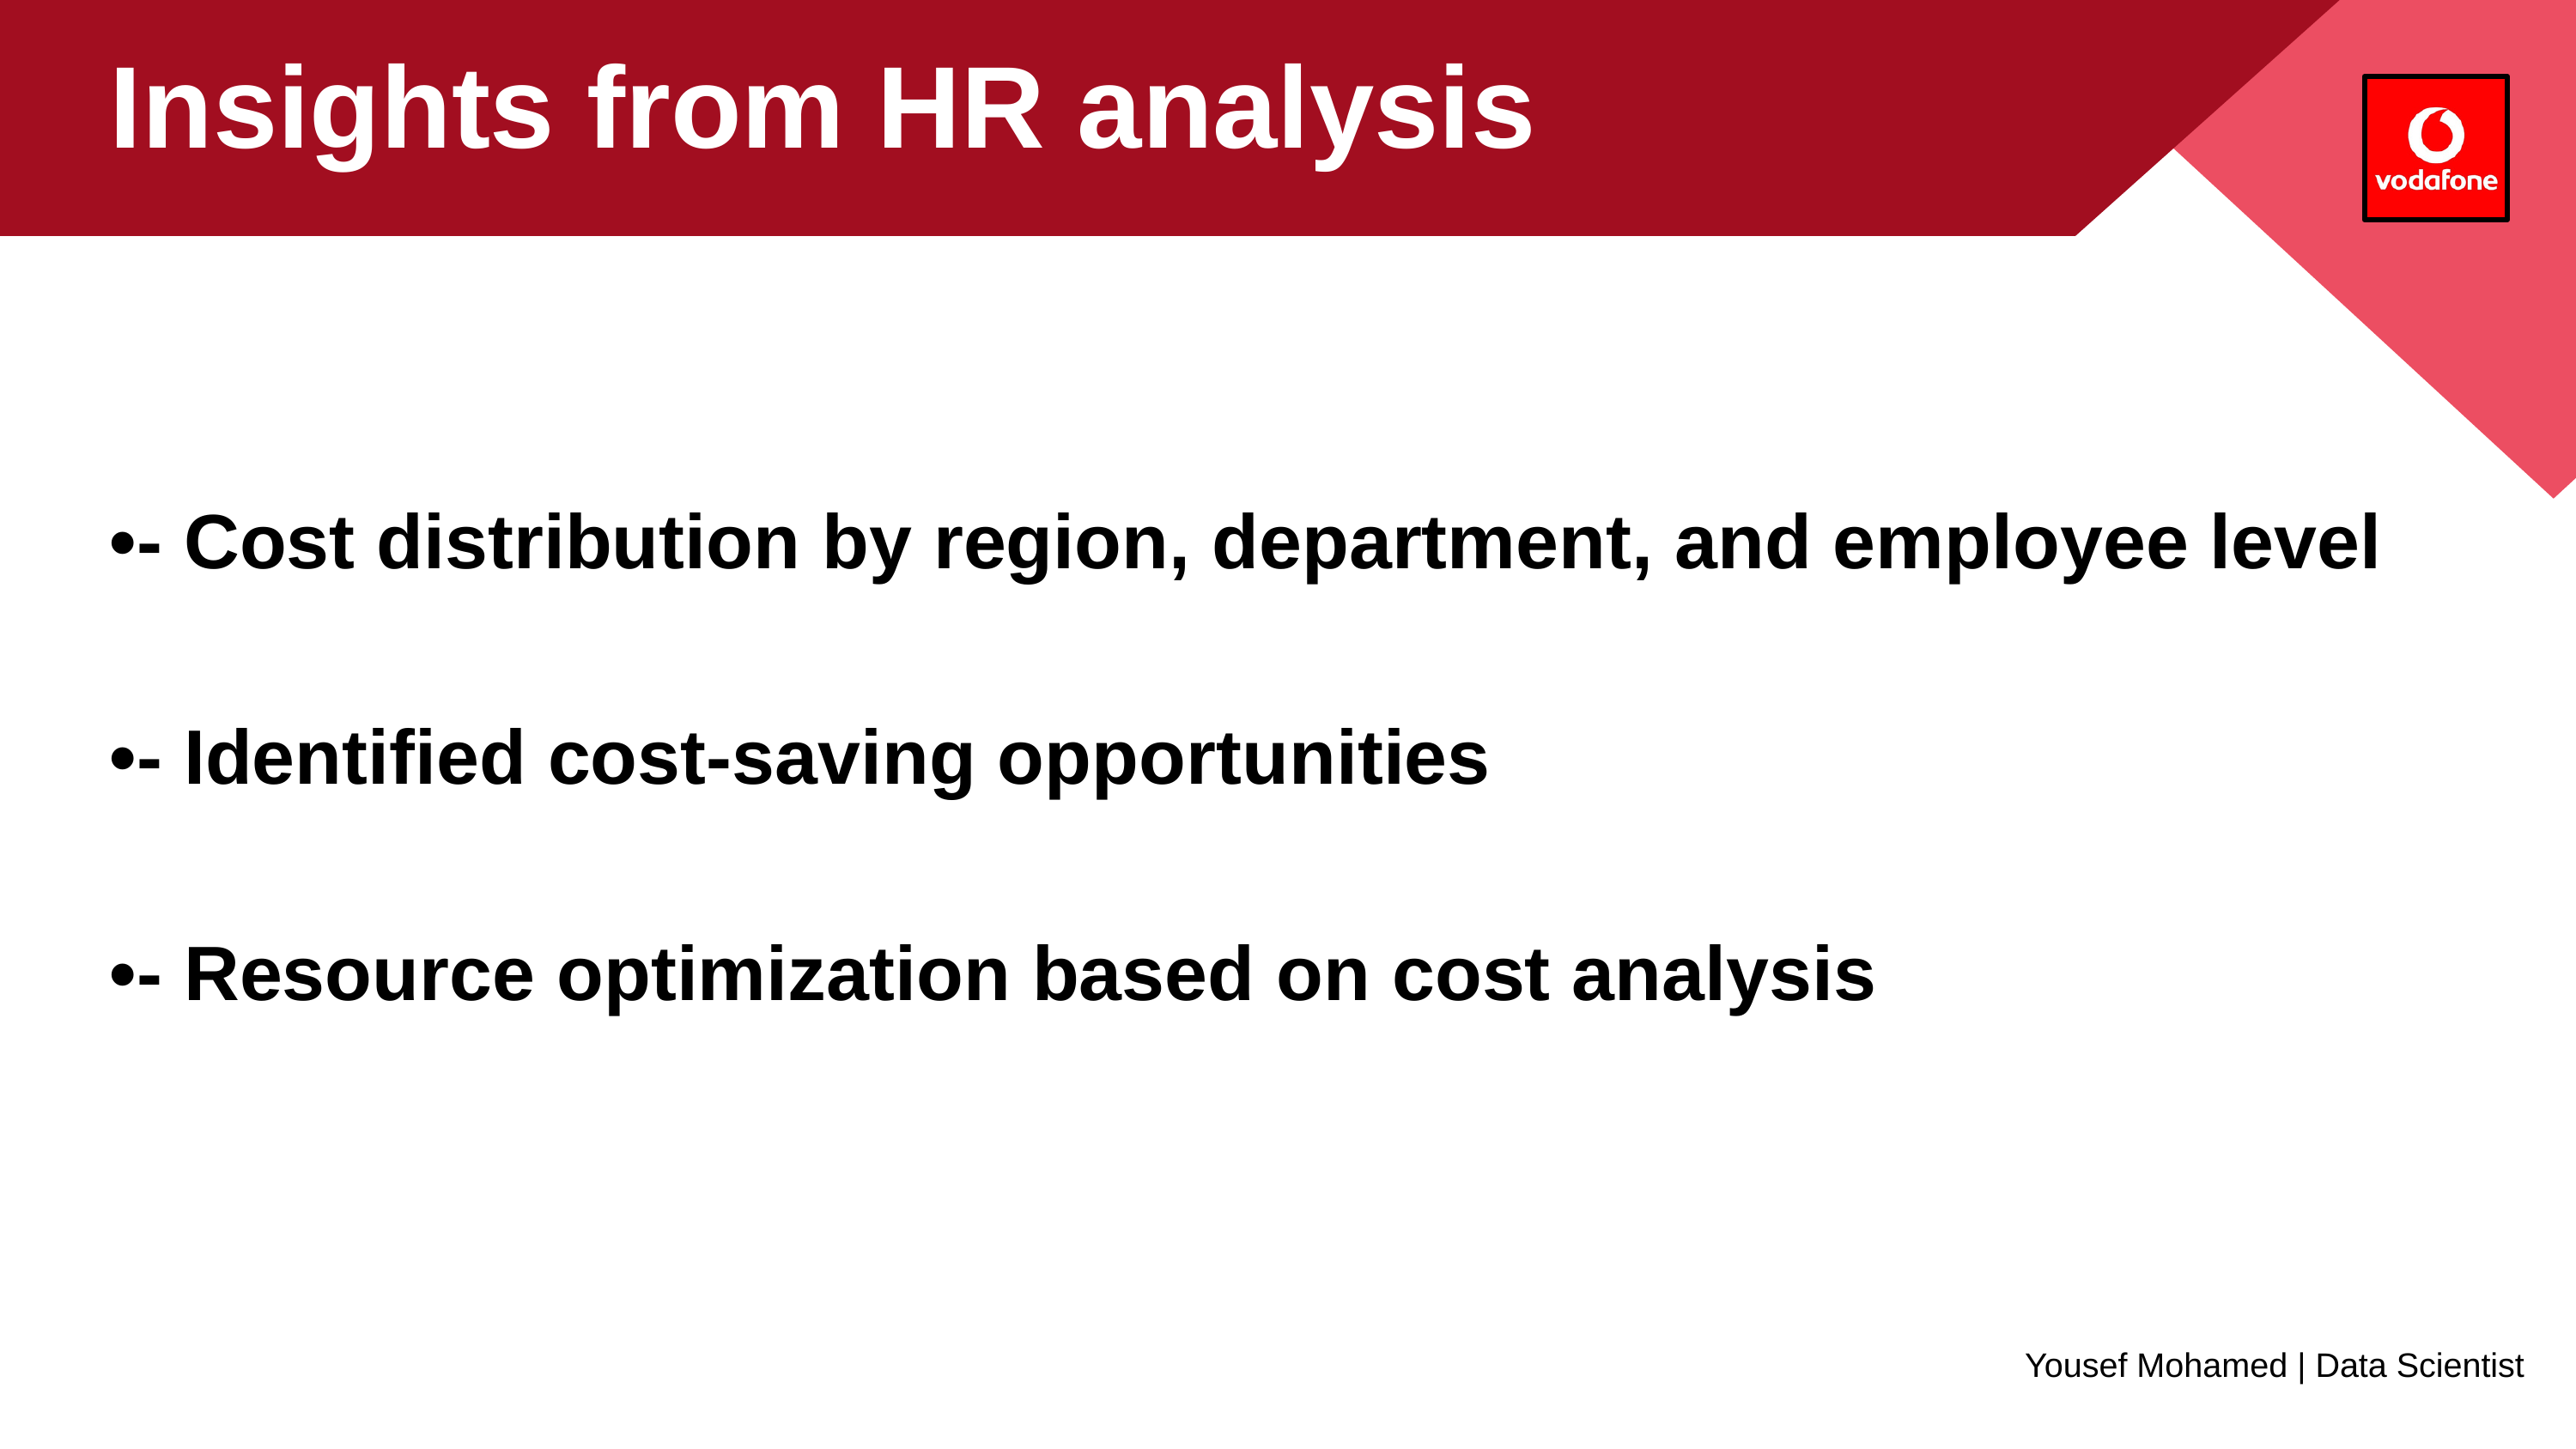

Insights from HR analysis

•- Cost distribution by region, department, and employee level

•- Identified cost-saving opportunities

•- Resource optimization based on cost analysis

Yousef Mohamed | Data Scientist